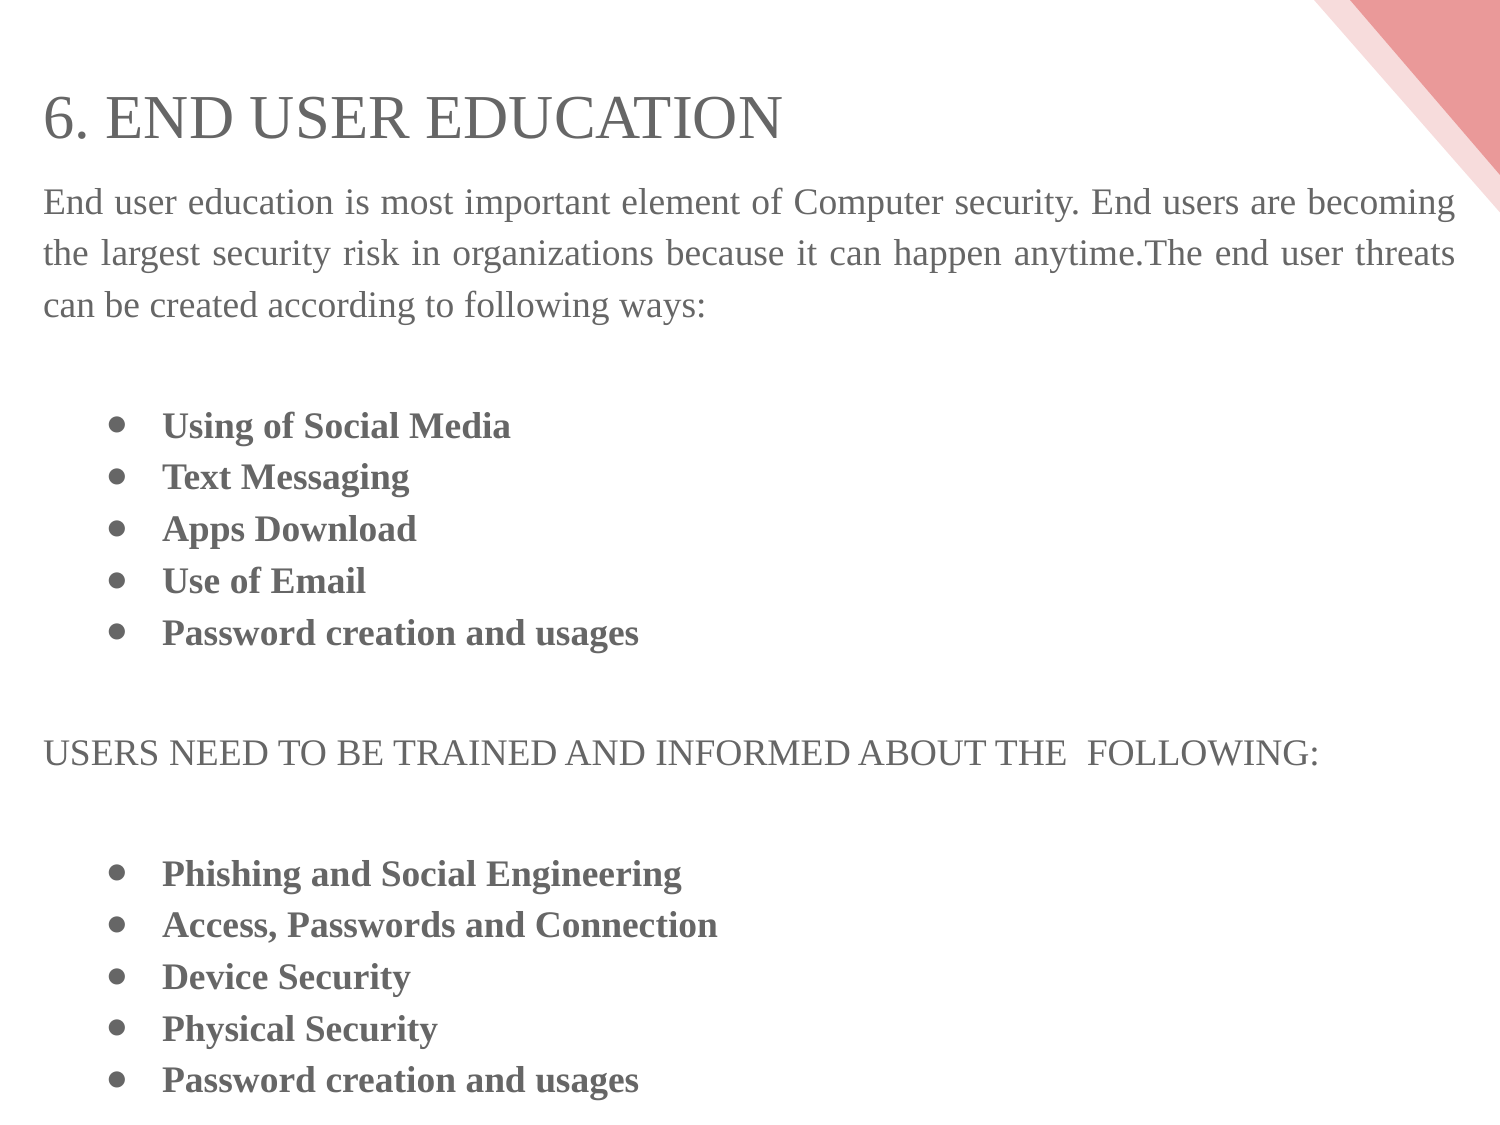

6. END USER EDUCATION
End user education is most important element of Computer security. End users are becoming the largest security risk in organizations because it can happen anytime.The end user threats can be created according to following ways:
Using of Social Media
Text Messaging
Apps Download
Use of Email
Password creation and usages
USERS NEED TO BE TRAINED AND INFORMED ABOUT THE  FOLLOWING:
Phishing and Social Engineering
Access, Passwords and Connection
Device Security
Physical Security
Password creation and usages